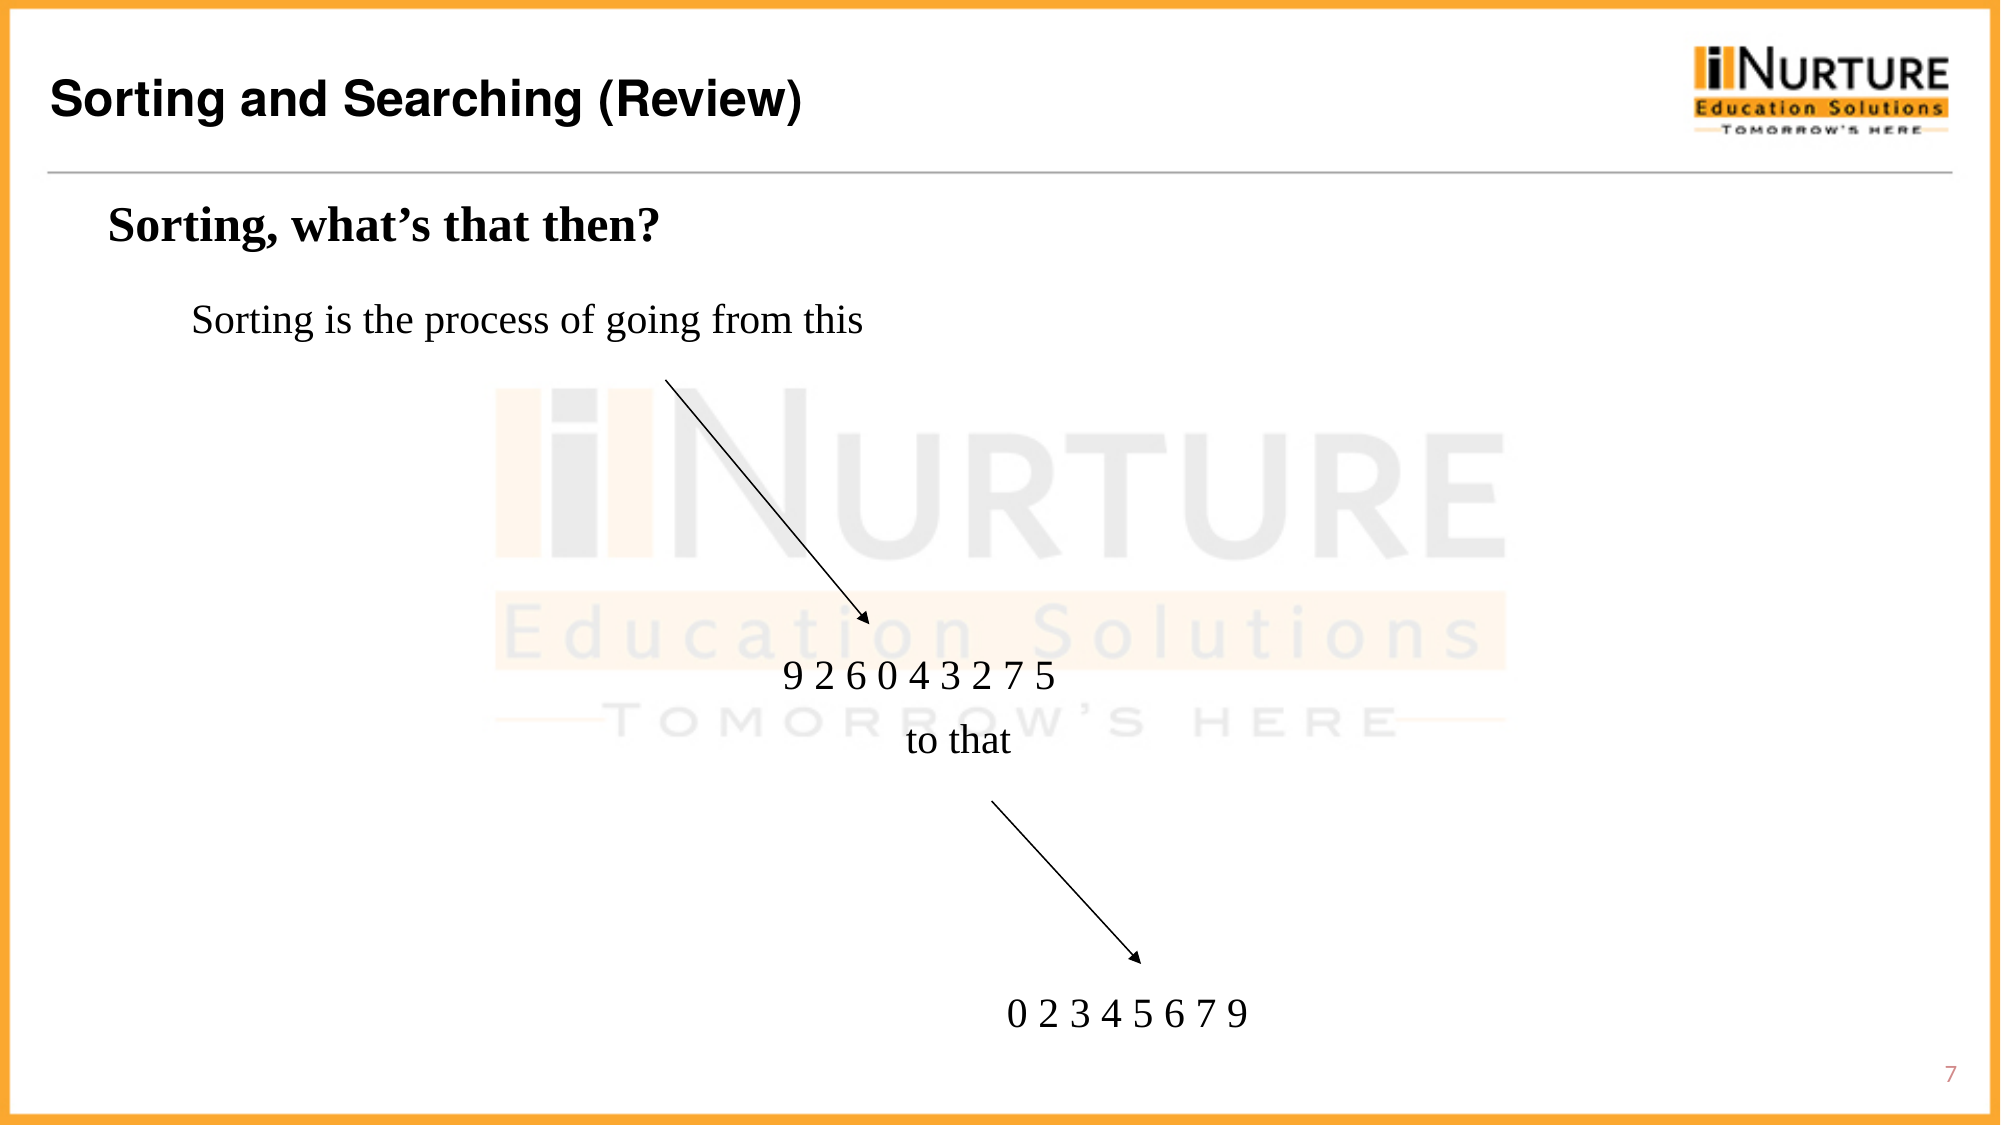

Sorting and Searching (Review)
Sorting, what’s that then?
Sorting is the process of going from this

9 2 6 0 4 3 2 7 5
to that

0 2 3 4 5 6 7 9
7